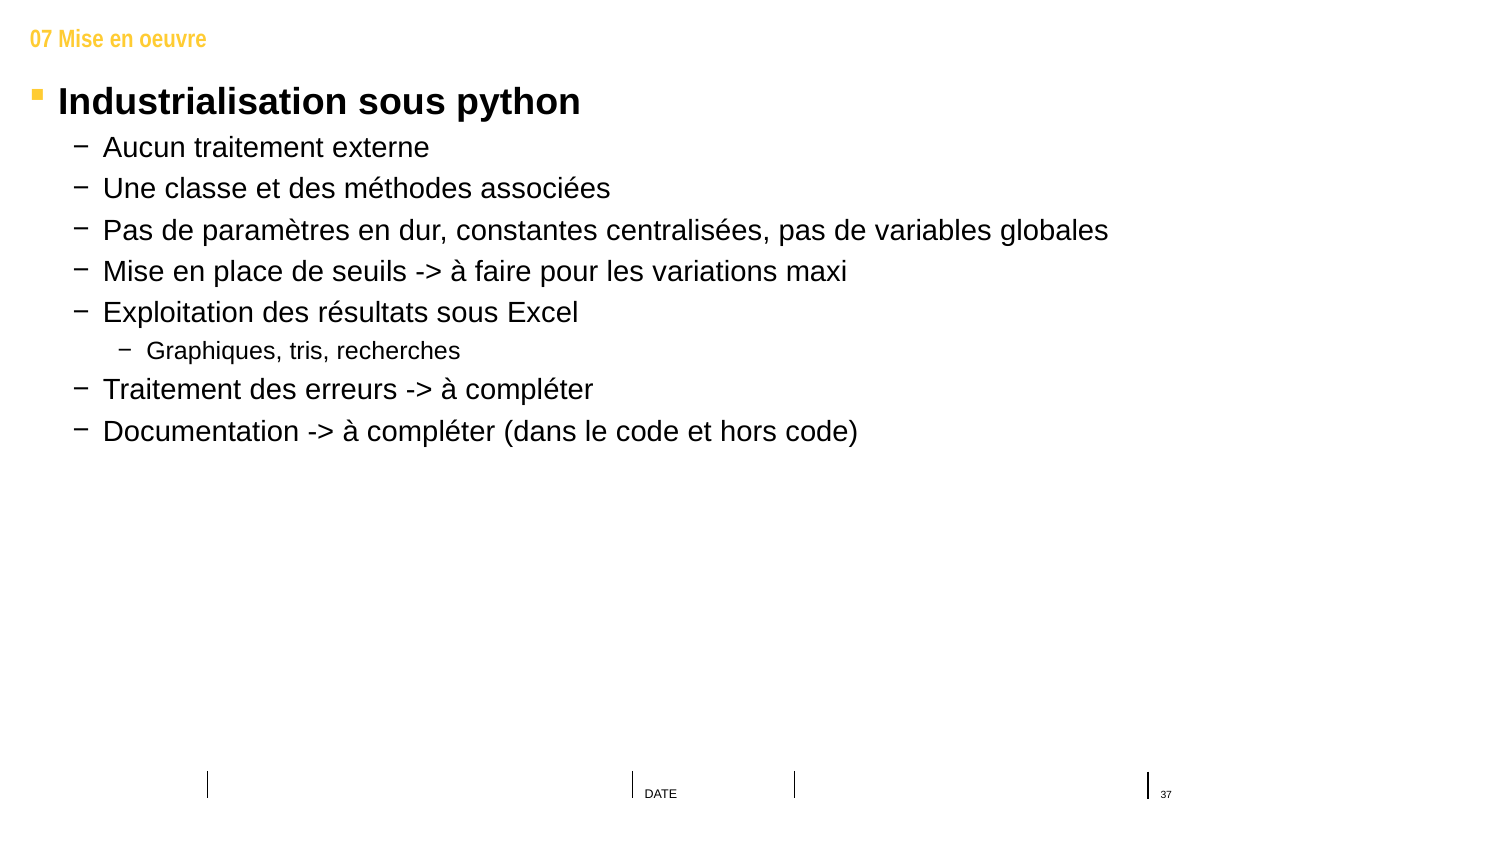

07 Mise en oeuvre
Industrialisation sous python
Aucun traitement externe
Une classe et des méthodes associées
Pas de paramètres en dur, constantes centralisées, pas de variables globales
Mise en place de seuils -> à faire pour les variations maxi
Exploitation des résultats sous Excel
Graphiques, tris, recherches
Traitement des erreurs -> à compléter
Documentation -> à compléter (dans le code et hors code)